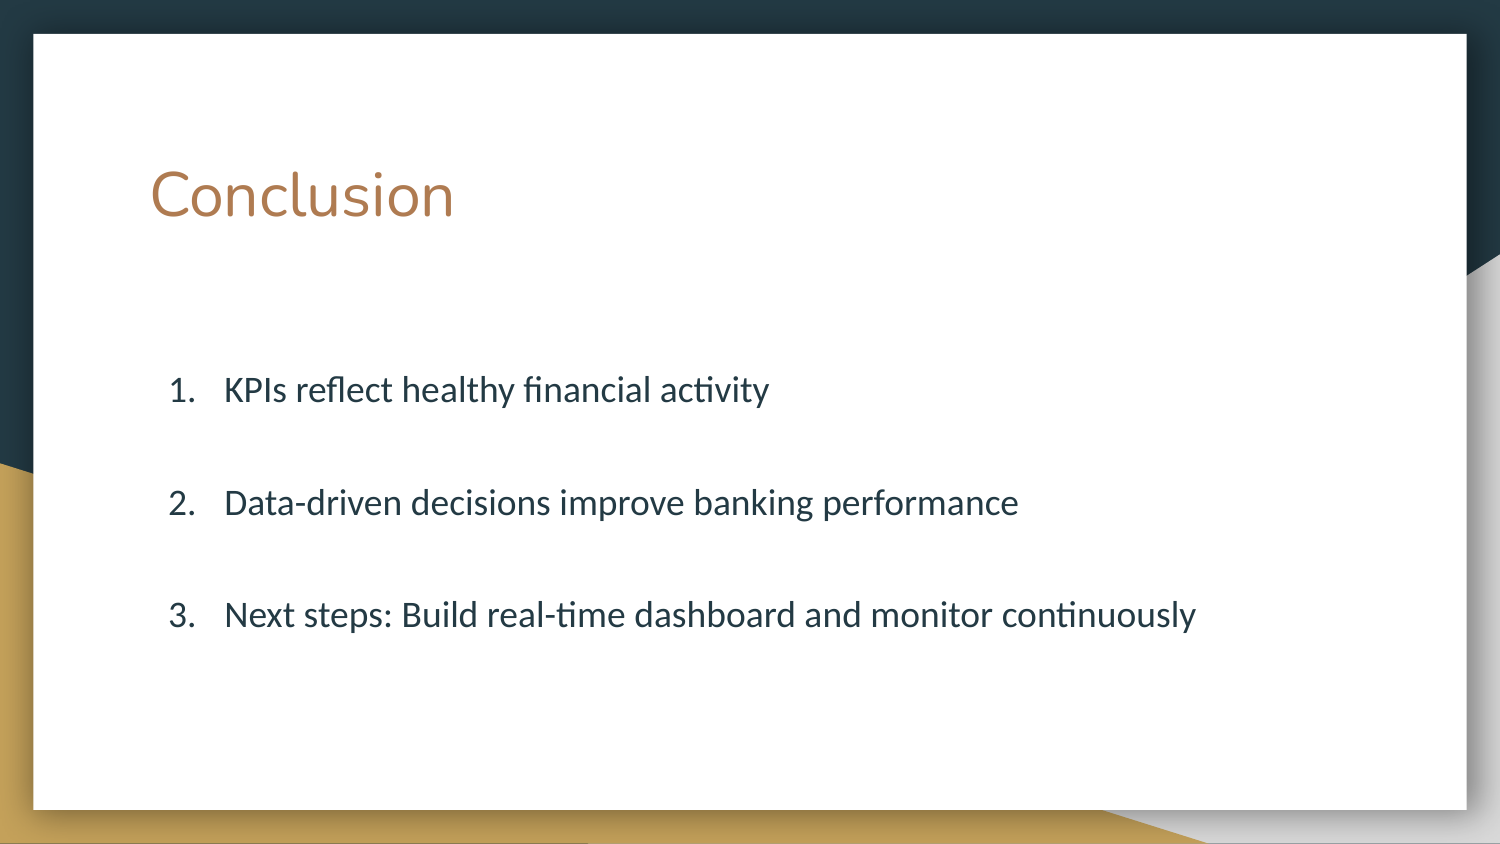

# Conclusion
KPIs reflect healthy financial activity
Data-driven decisions improve banking performance
Next steps: Build real-time dashboard and monitor continuously